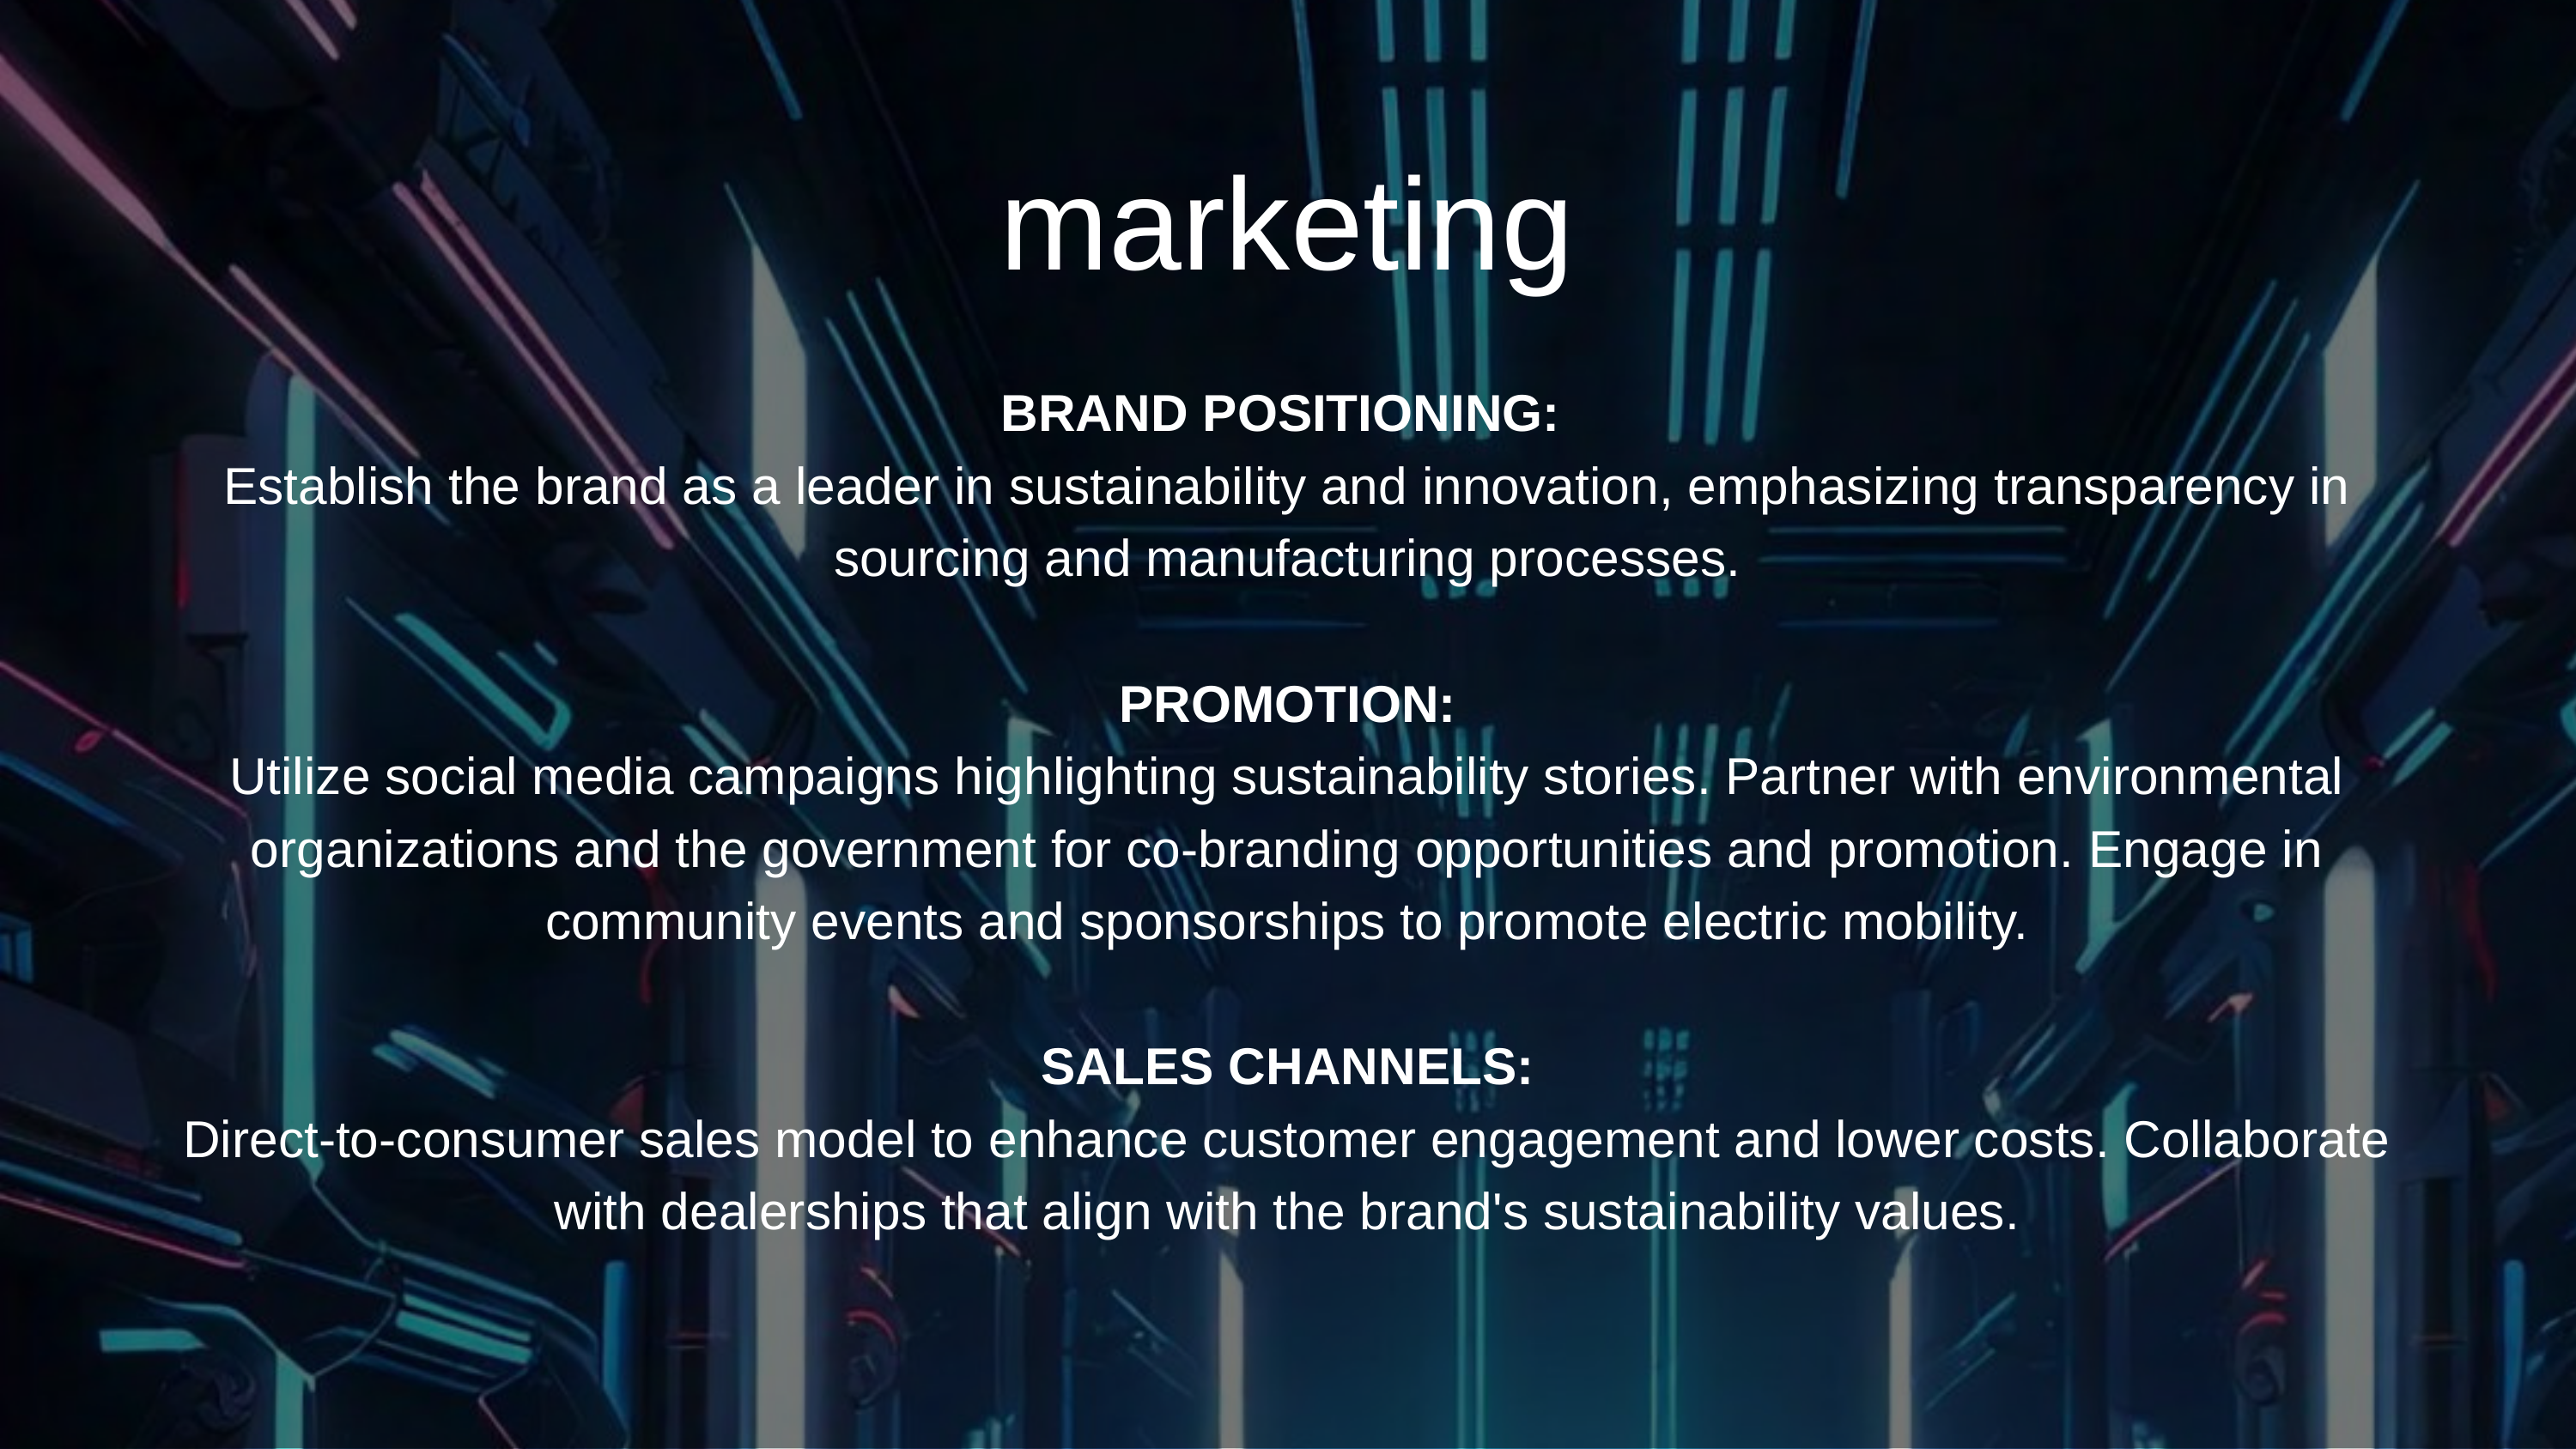

marketing
BRAND POSITIONING:
Establish the brand as a leader in sustainability and innovation, emphasizing transparency in sourcing and manufacturing processes.

PROMOTION:
Utilize social media campaigns highlighting sustainability stories. Partner with environmental organizations and the government for co-branding opportunities and promotion. Engage in community events and sponsorships to promote electric mobility.

SALES CHANNELS:
Direct-to-consumer sales model to enhance customer engagement and lower costs. Collaborate with dealerships that align with the brand's sustainability values.